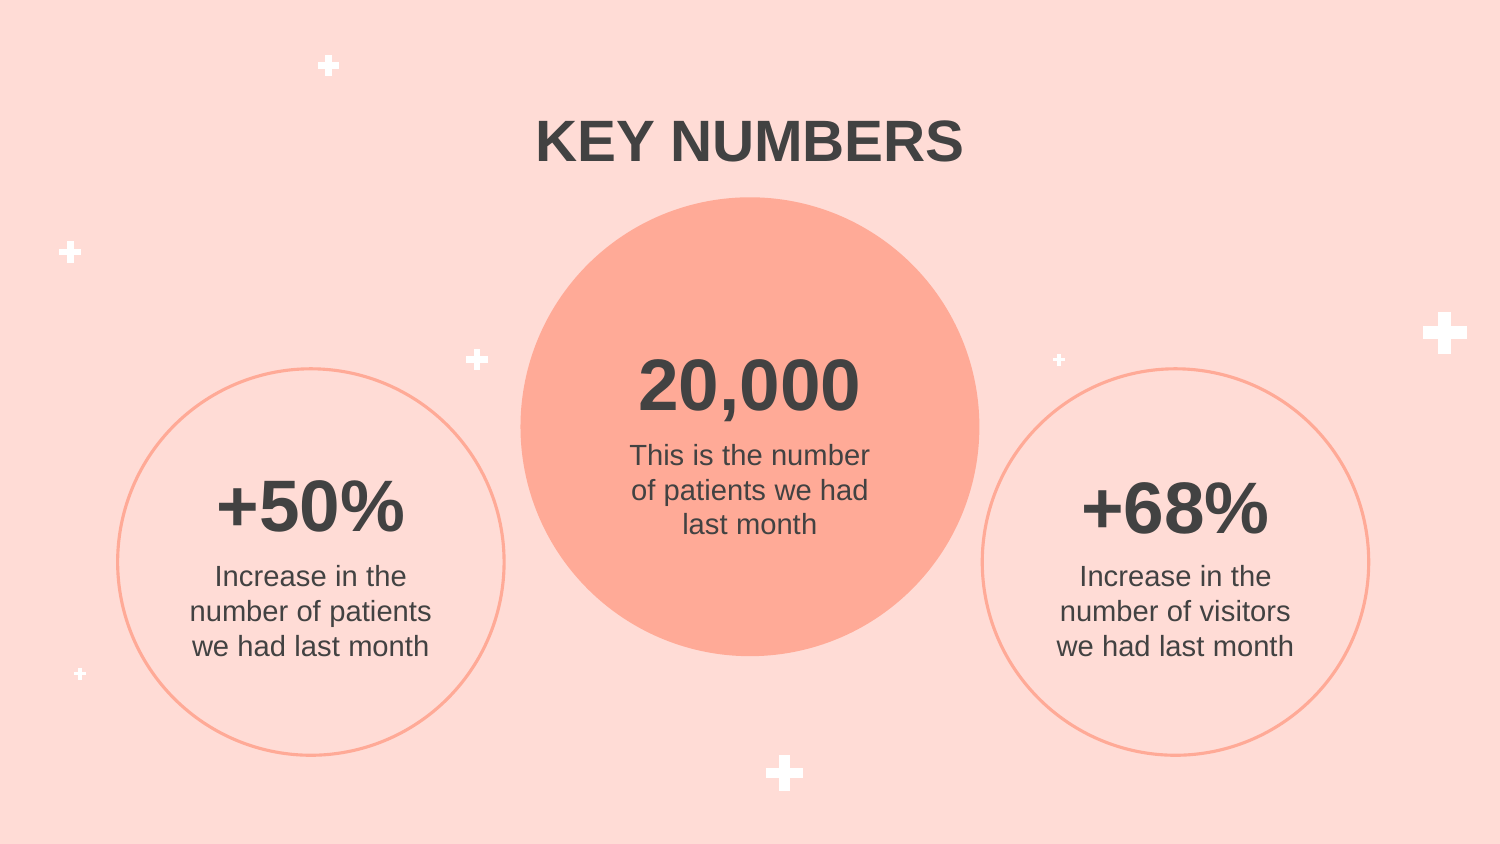

# KEY NUMBERS

20,000

This is the number of patients we had last month
+50%
+68%
Increase in the number of patients we had last month

Increase in the number of visitors we had last month